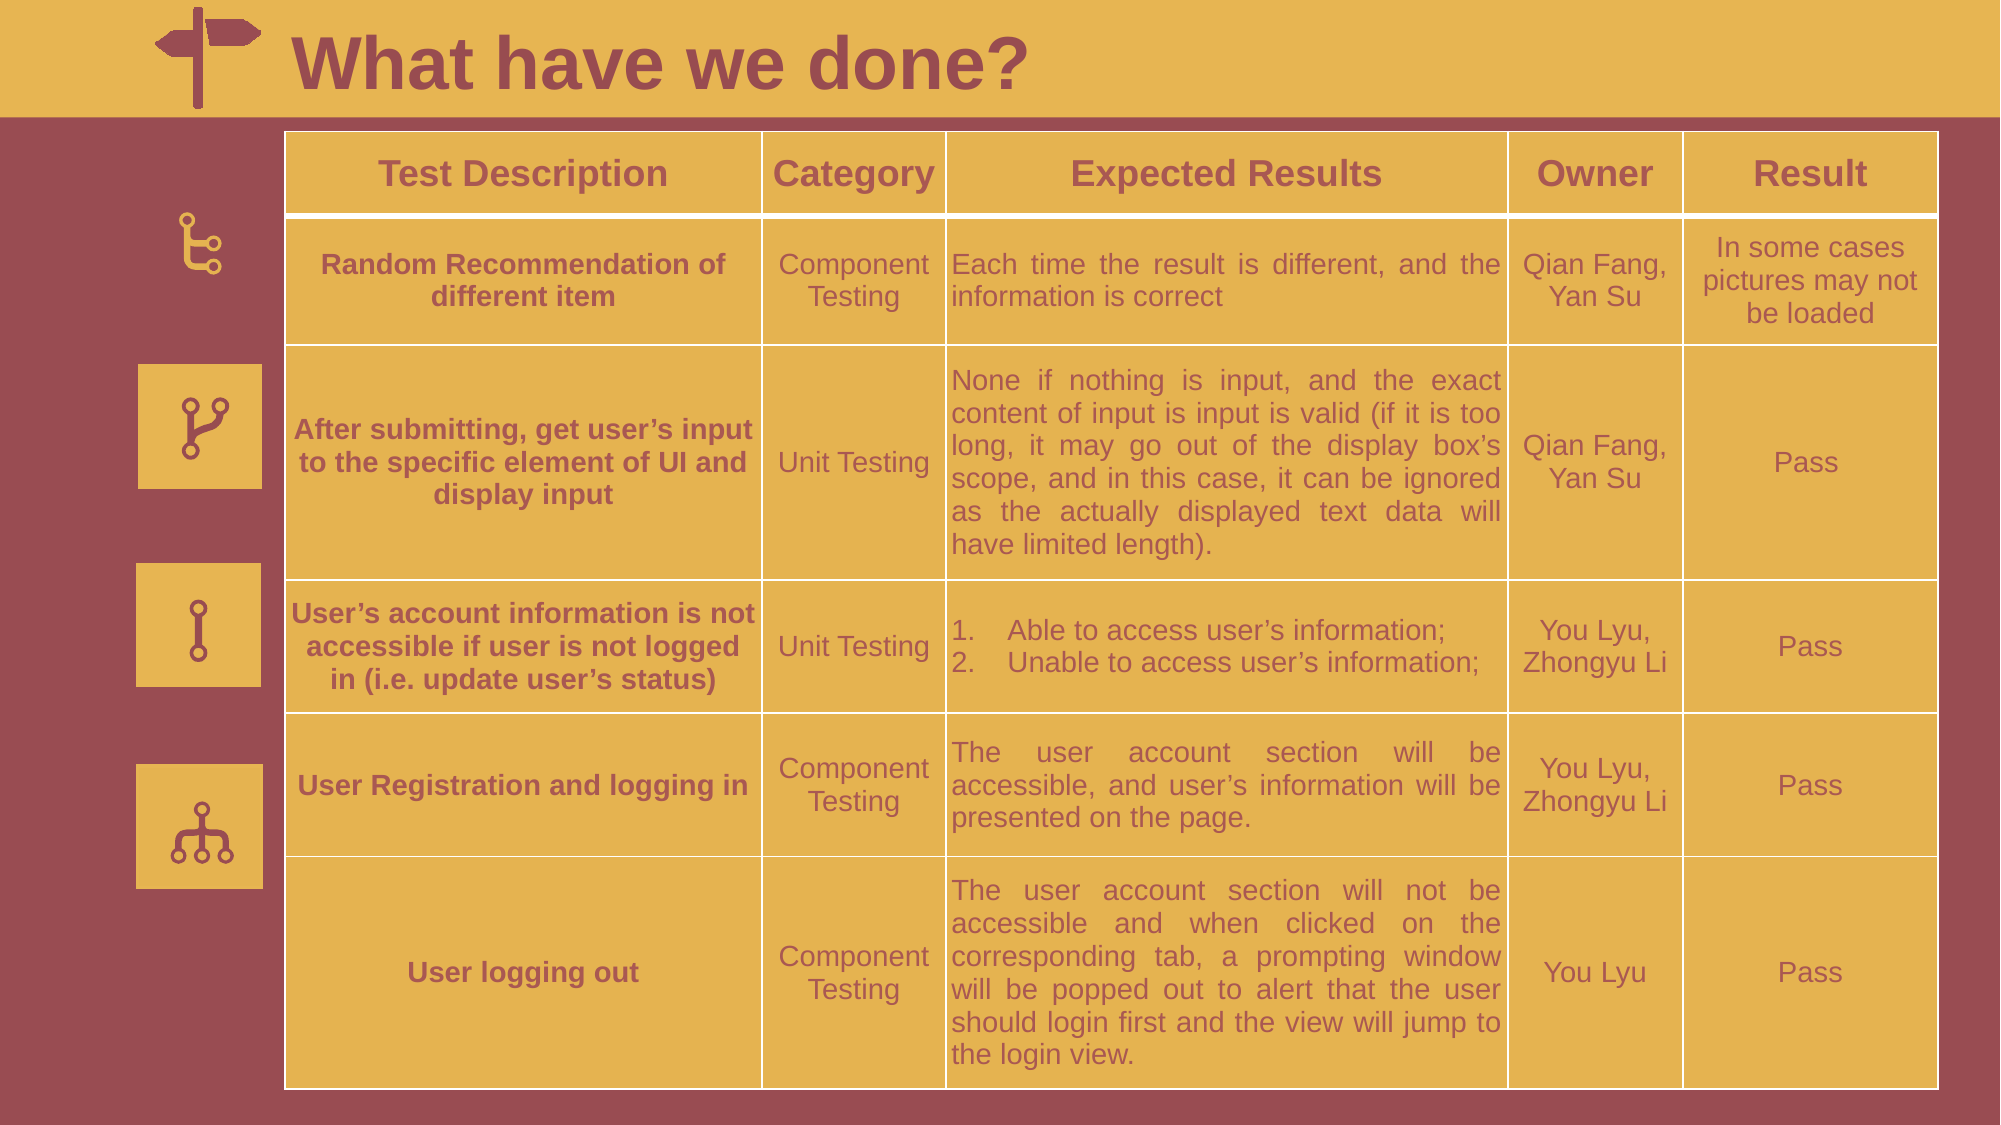

What have we done?

| Test Description | Category | Expected Results | Owner | Result |
| --- | --- | --- | --- | --- |
| Random Recommendation of different item | Component Testing | Each time the result is different, and the information is correct | Qian Fang, Yan Su | In some cases pictures may not be loaded |
| After submitting, get user’s input to the specific element of UI and display input | Unit Testing | None if nothing is input, and the exact content of input is input is valid (if it is too long, it may go out of the display box’s scope, and in this case, it can be ignored as the actually displayed text data will have limited length). | Qian Fang, Yan Su | Pass |
| User’s account information is not accessible if user is not logged in (i.e. update user’s status) | Unit Testing | Able to access user’s information; Unable to access user’s information; | You Lyu, Zhongyu Li | Pass |
| User Registration and logging in | Component Testing | The user account section will be accessible, and user’s information will be presented on the page. | You Lyu, Zhongyu Li | Pass |
| User logging out | Component Testing | The user account section will not be accessible and when clicked on the corresponding tab, a prompting window will be popped out to alert that the user should login first and the view will jump to the login view. | You Lyu | Pass |